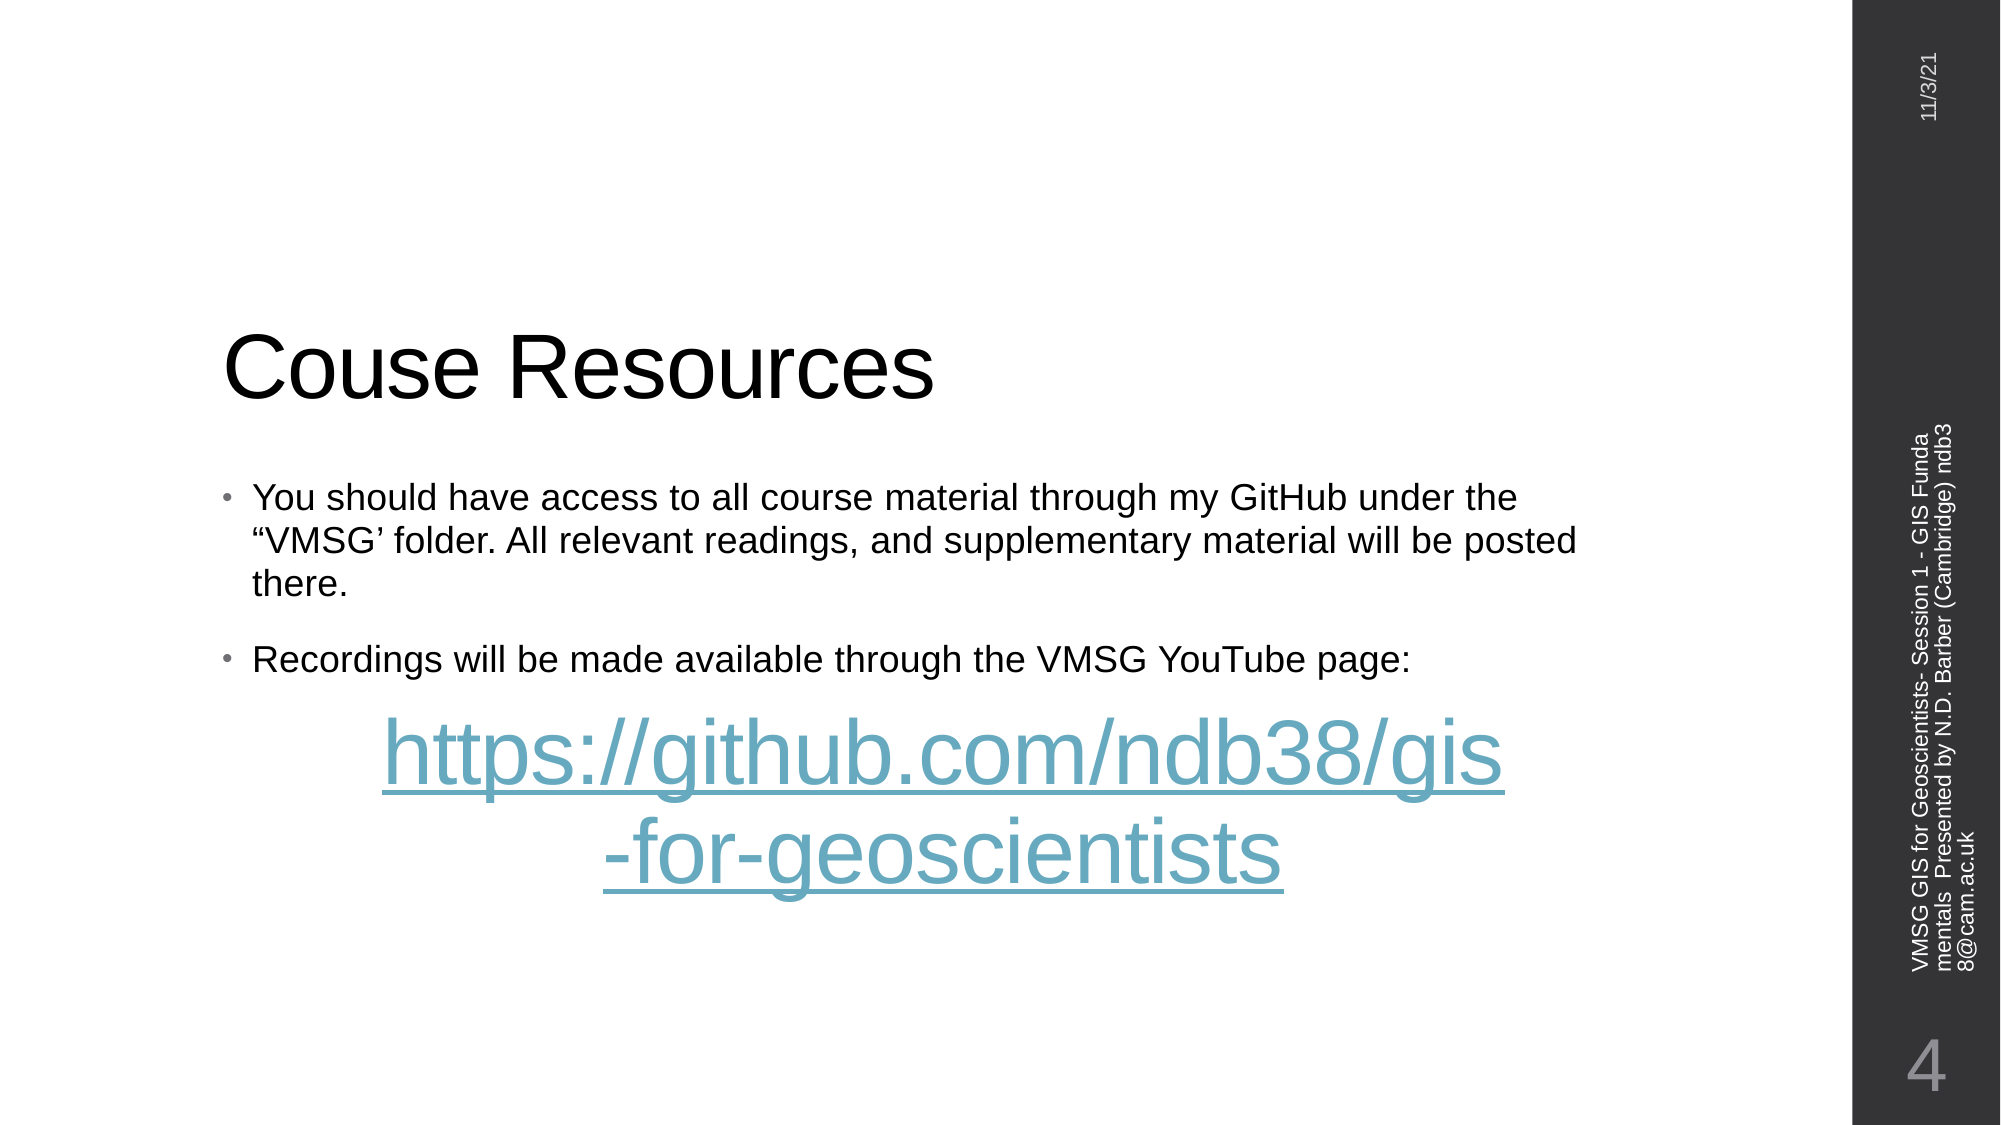

11/3/21
# Couse Resources
You should have access to all course material through my GitHub under the “VMSG’ folder. All relevant readings, and supplementary material will be posted there.
Recordings will be made available through the VMSG YouTube page:

VMSG GIS for Geoscientists- Session 1 - GIS Fundamentals  Presented by N.D. Barber (Cambridge) ndb38@cam.ac.uk
https://github.com/ndb38/gis-for-geoscientists
4